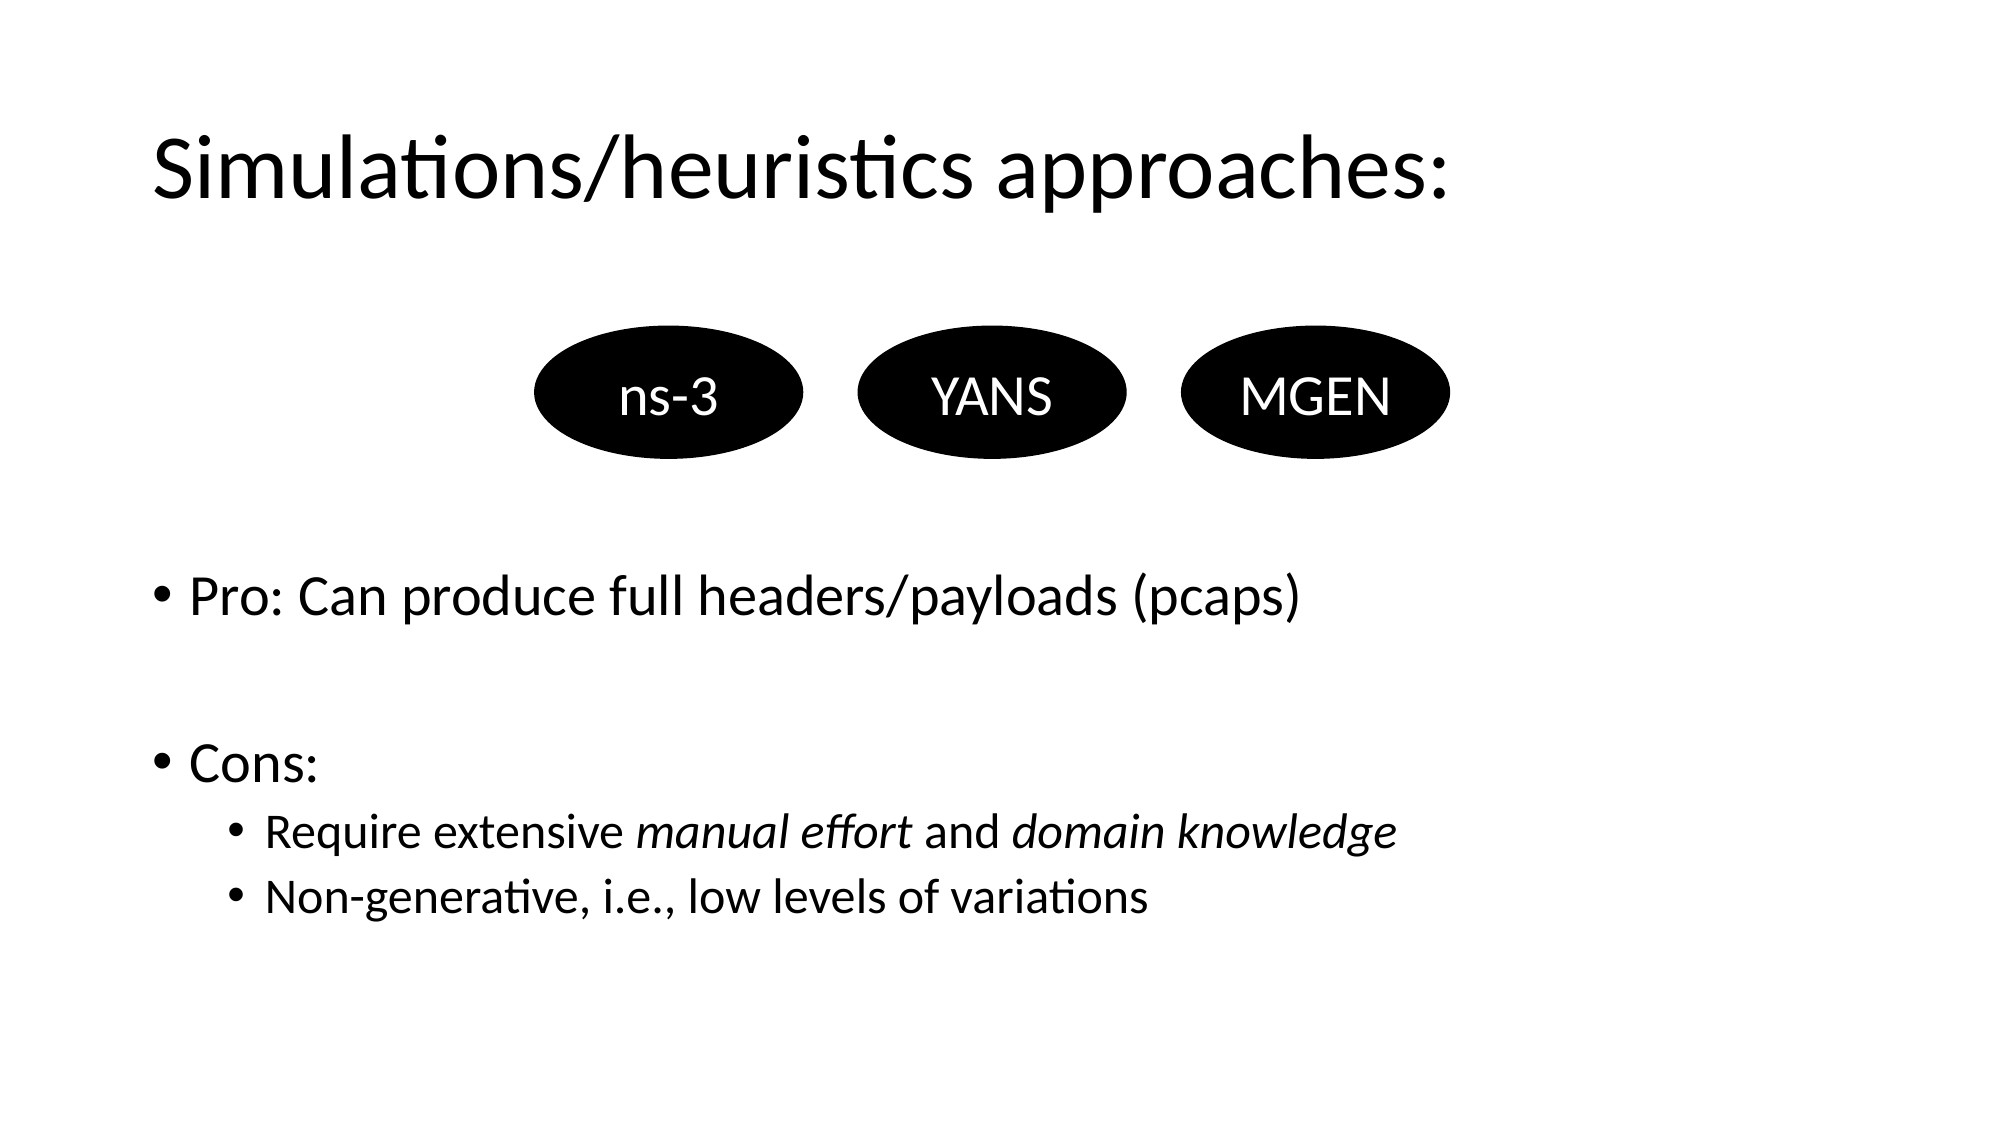

# Simulations/heuristics approaches:

Pro: Can produce full headers/payloads (pcaps)

Cons:
Require extensive manual effort and domain knowledge
Non-generative, i.e., low levels of variations
ns-3
YANS
MGEN
4